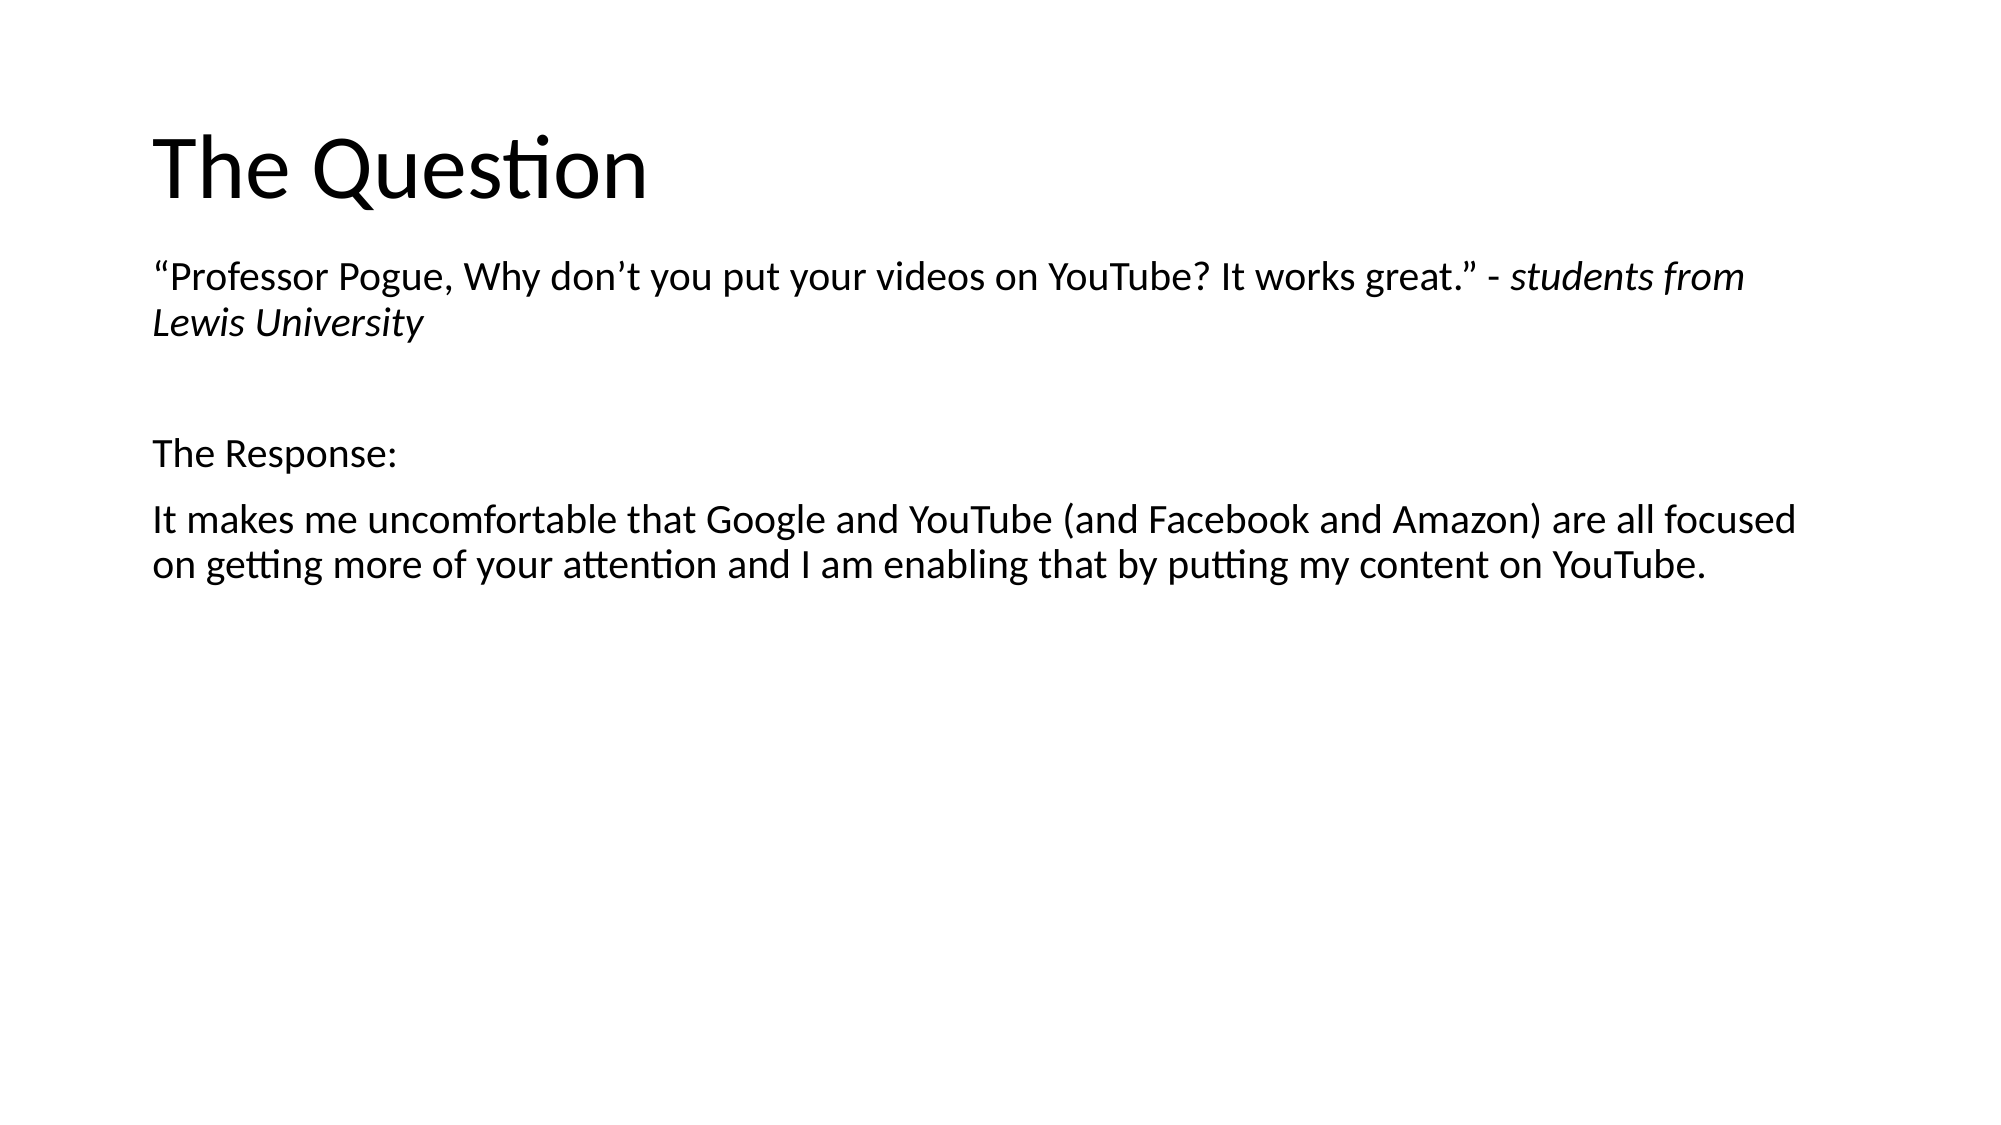

# The Question
“Professor Pogue, Why don’t you put your videos on YouTube? It works great.” - students from Lewis University

The Response:
It makes me uncomfortable that Google and YouTube (and Facebook and Amazon) are all focused on getting more of your attention and I am enabling that by putting my content on YouTube.